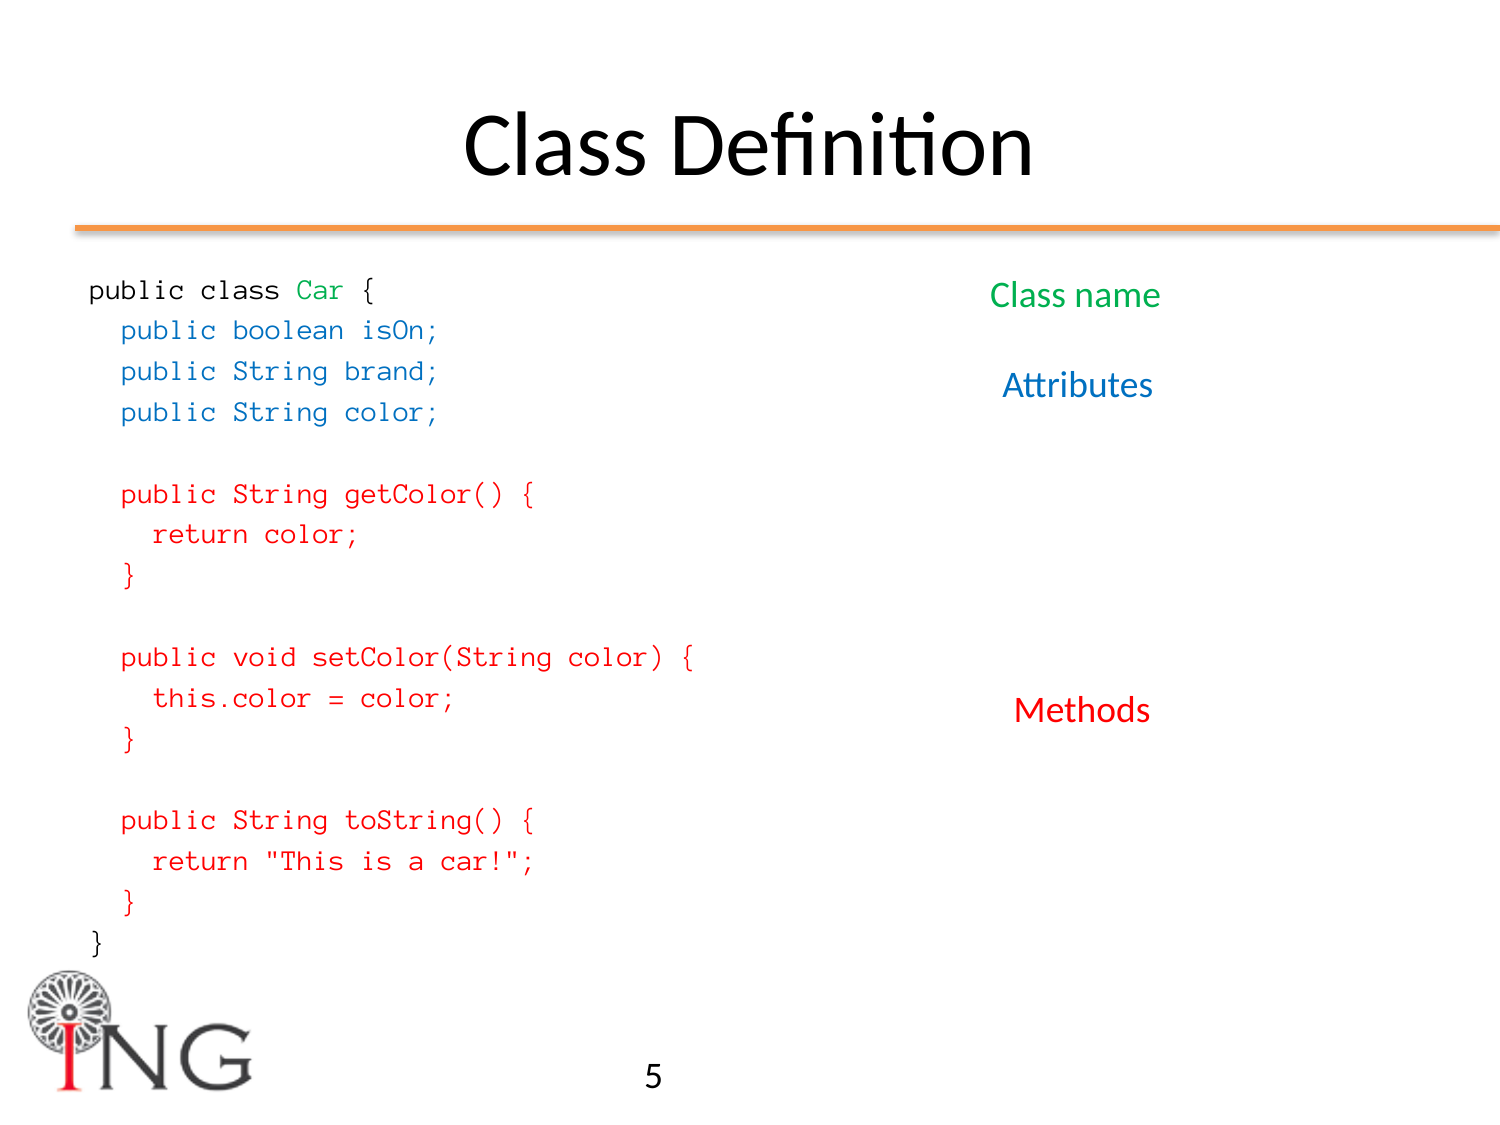

# Class Definition
public class Car {
  public boolean isOn;
  public String brand;
  public String color;

  public String getColor() {
    return color;
  }

  public void setColor(String color) {
    this.color = color;
  }

  public String toString() {
    return "This is a car!";
  }
}
Class name
Attributes
Methods
5